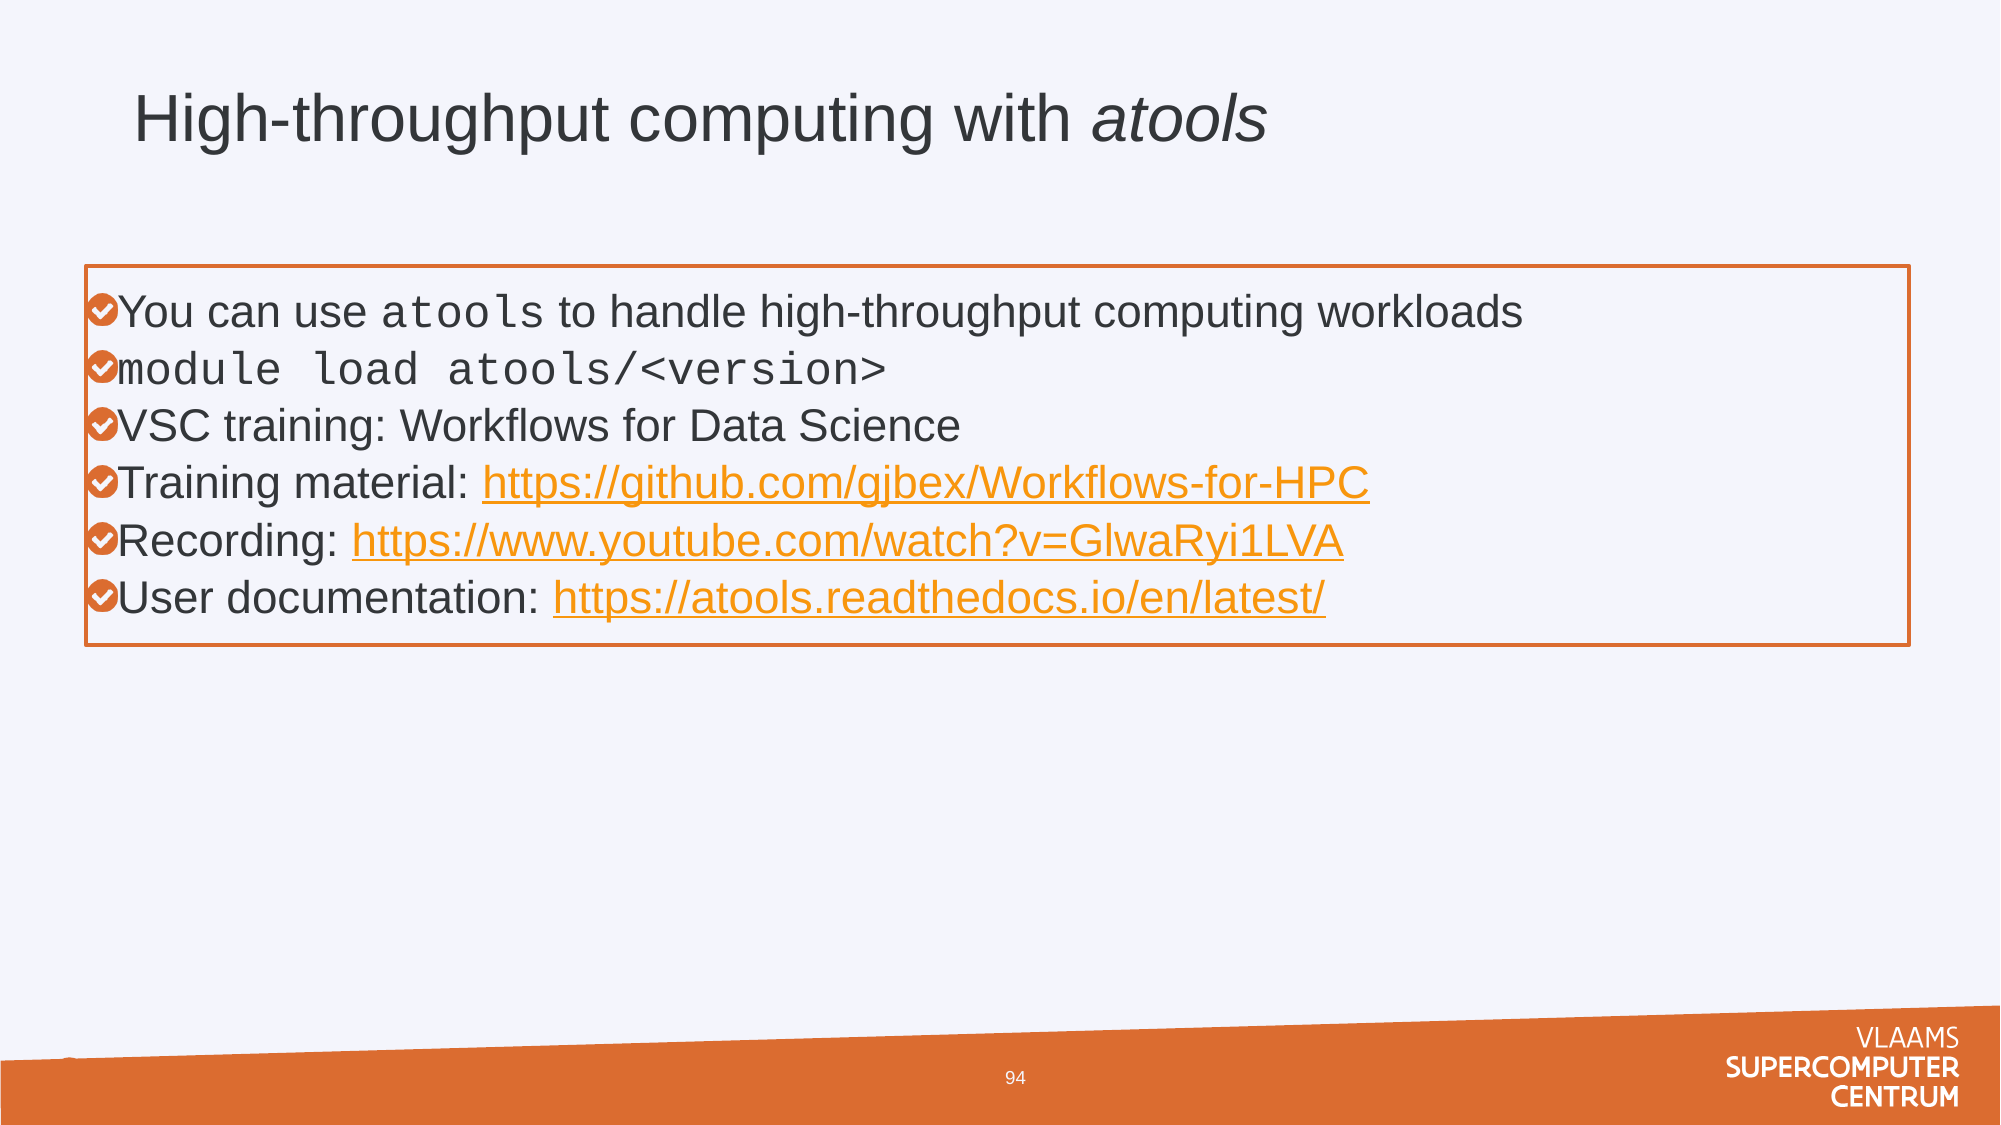

High-throughput computing with atools
You can use atools to handle high-throughput computing workloads
module load atools/<version>
VSC training: Workflows for Data Science
Training material: https://github.com/gjbex/Workflows-for-HPC
Recording: https://www.youtube.com/watch?v=GlwaRyi1LVA
User documentation: https://atools.readthedocs.io/en/latest/
94